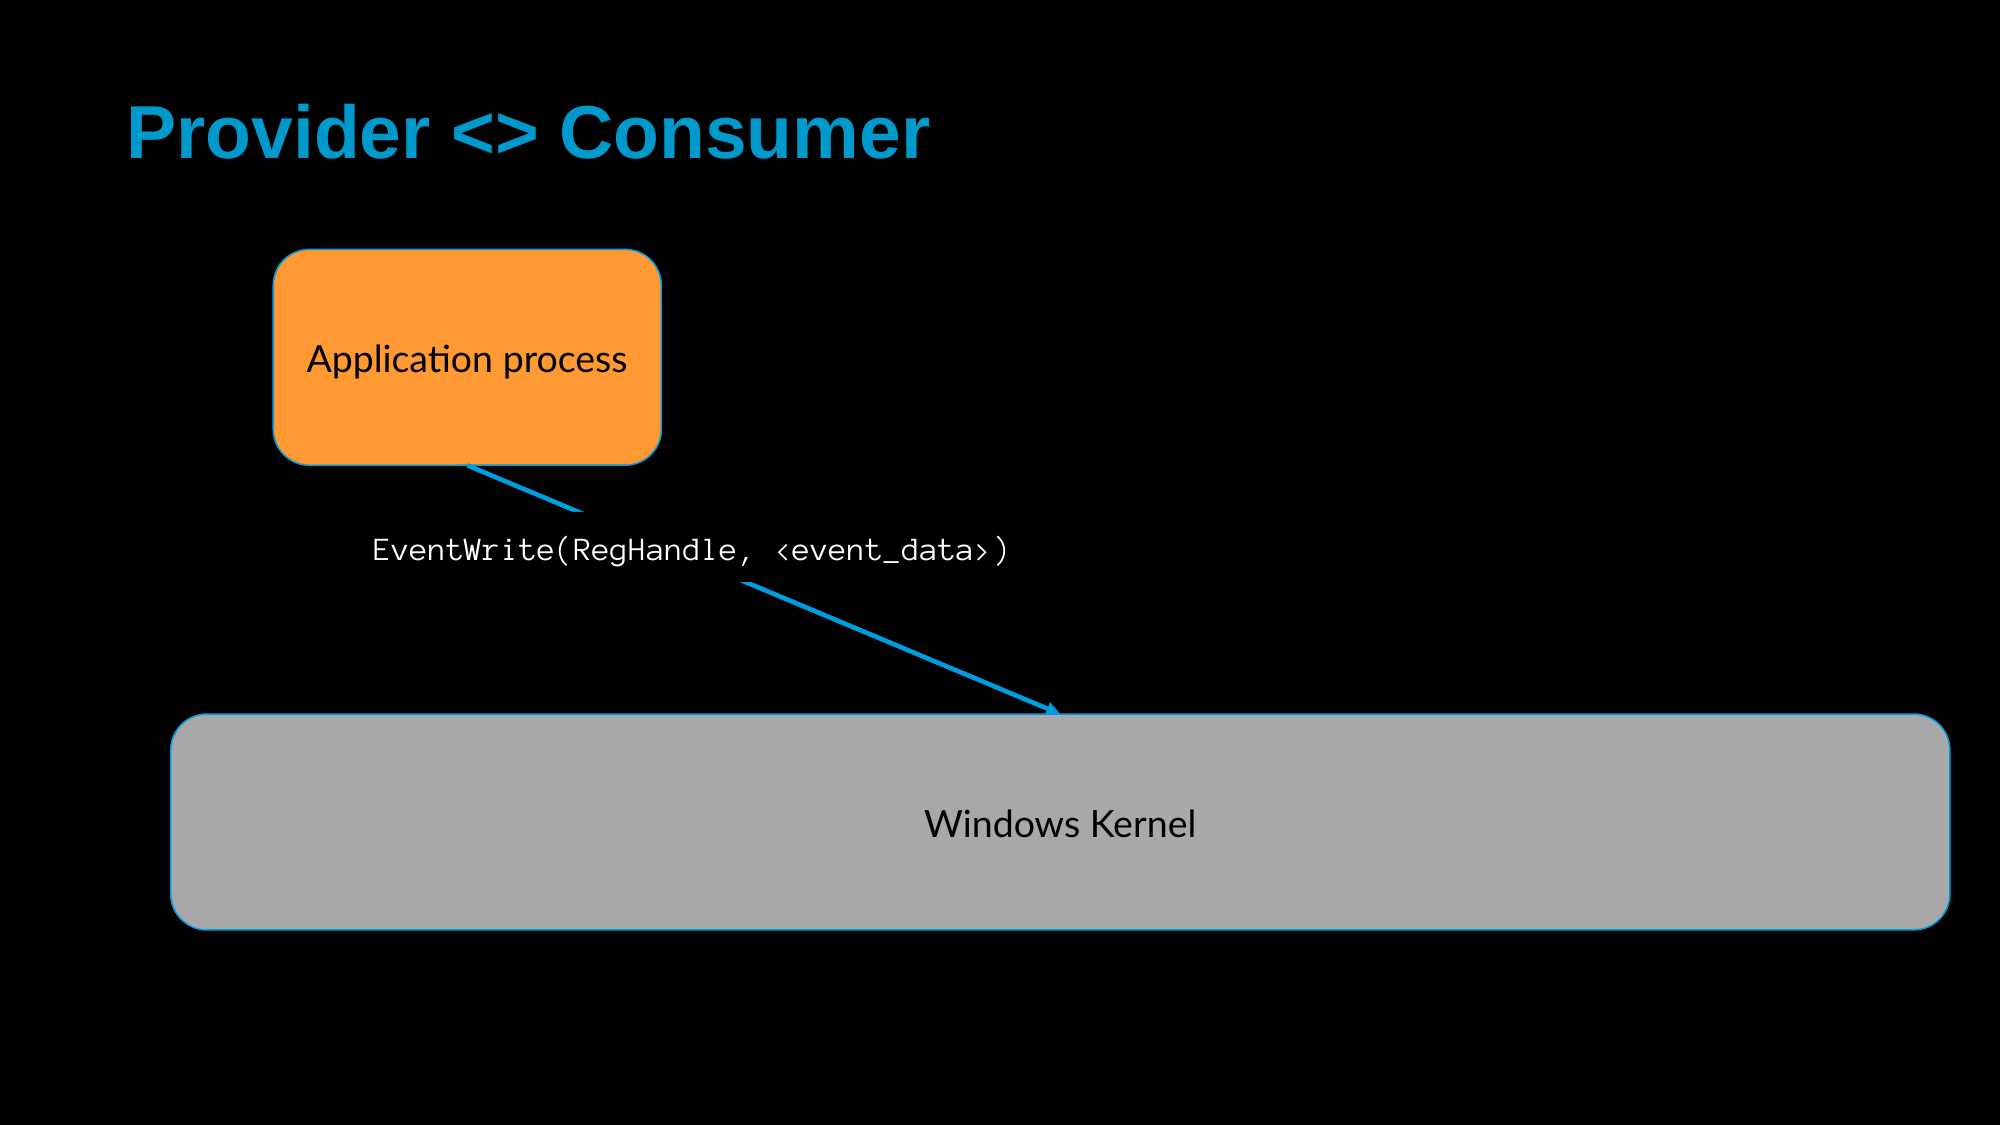

# Provider <> Consumer
Application process
EventWrite(RegHandle, <event_data>)
Windows Kernel